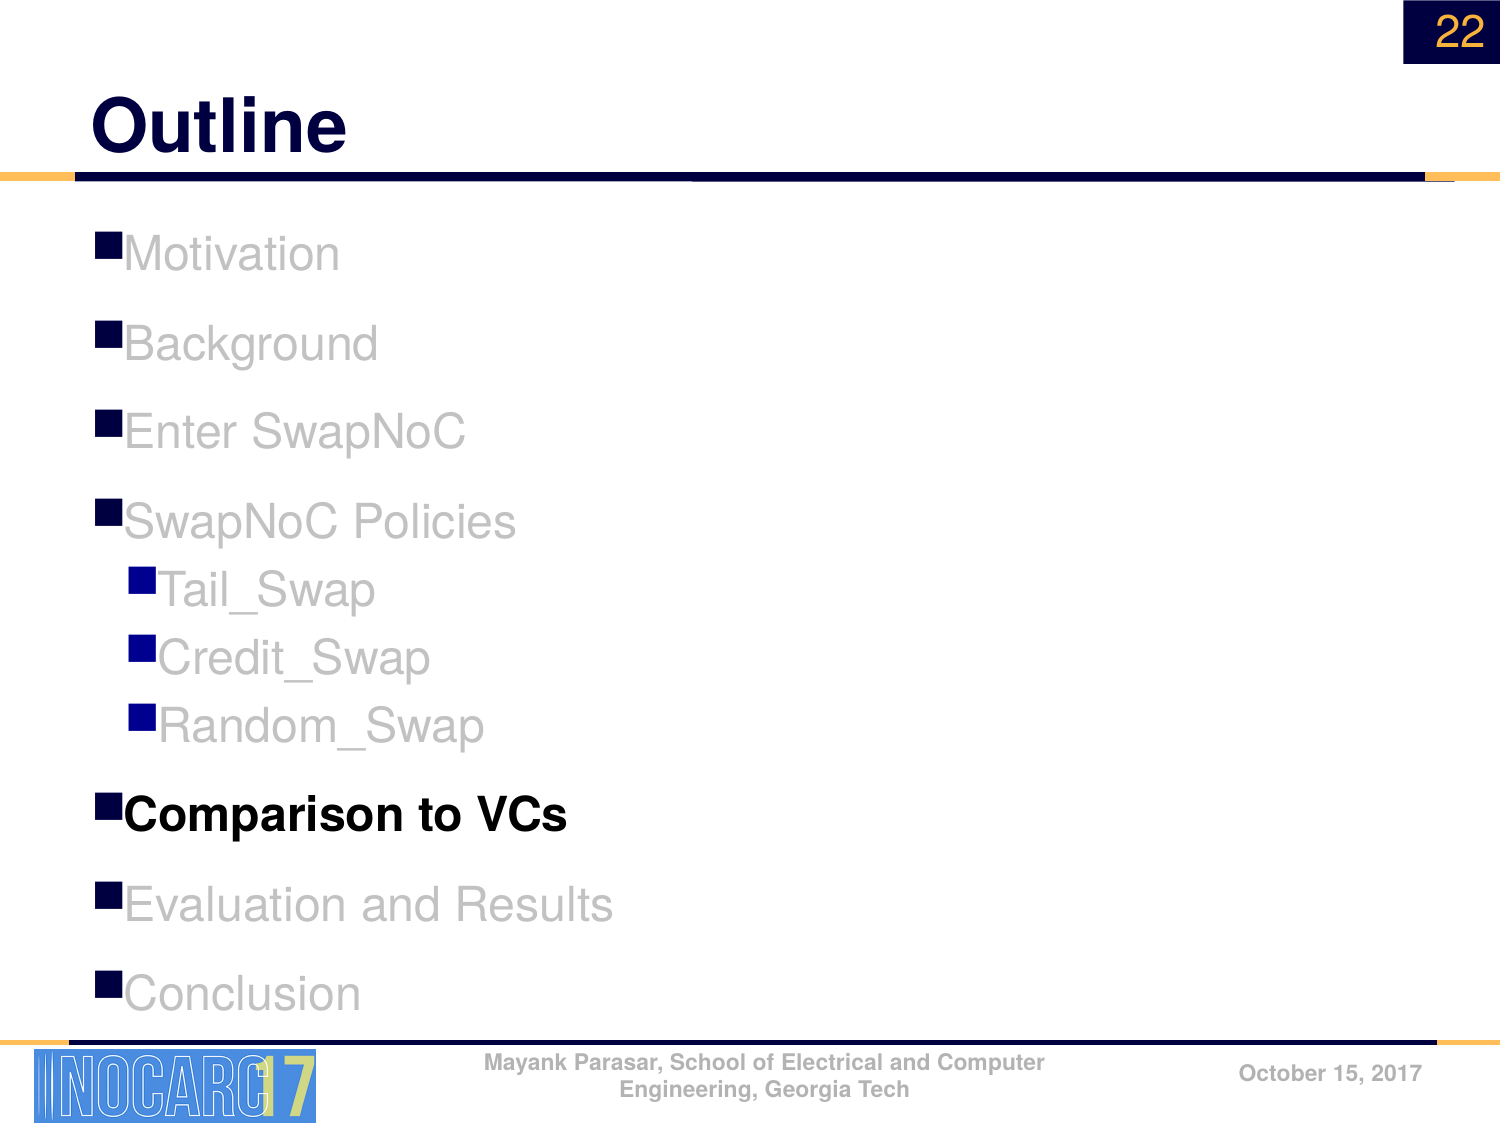

22
# Outline
Motivation
Background
Enter SwapNoC
SwapNoC Policies
Tail_Swap
Credit_Swap
Random_Swap
Comparison to VCs
Evaluation and Results
Conclusion
October 15, 2017
Mayank Parasar, School of Electrical and Computer Engineering, Georgia Tech